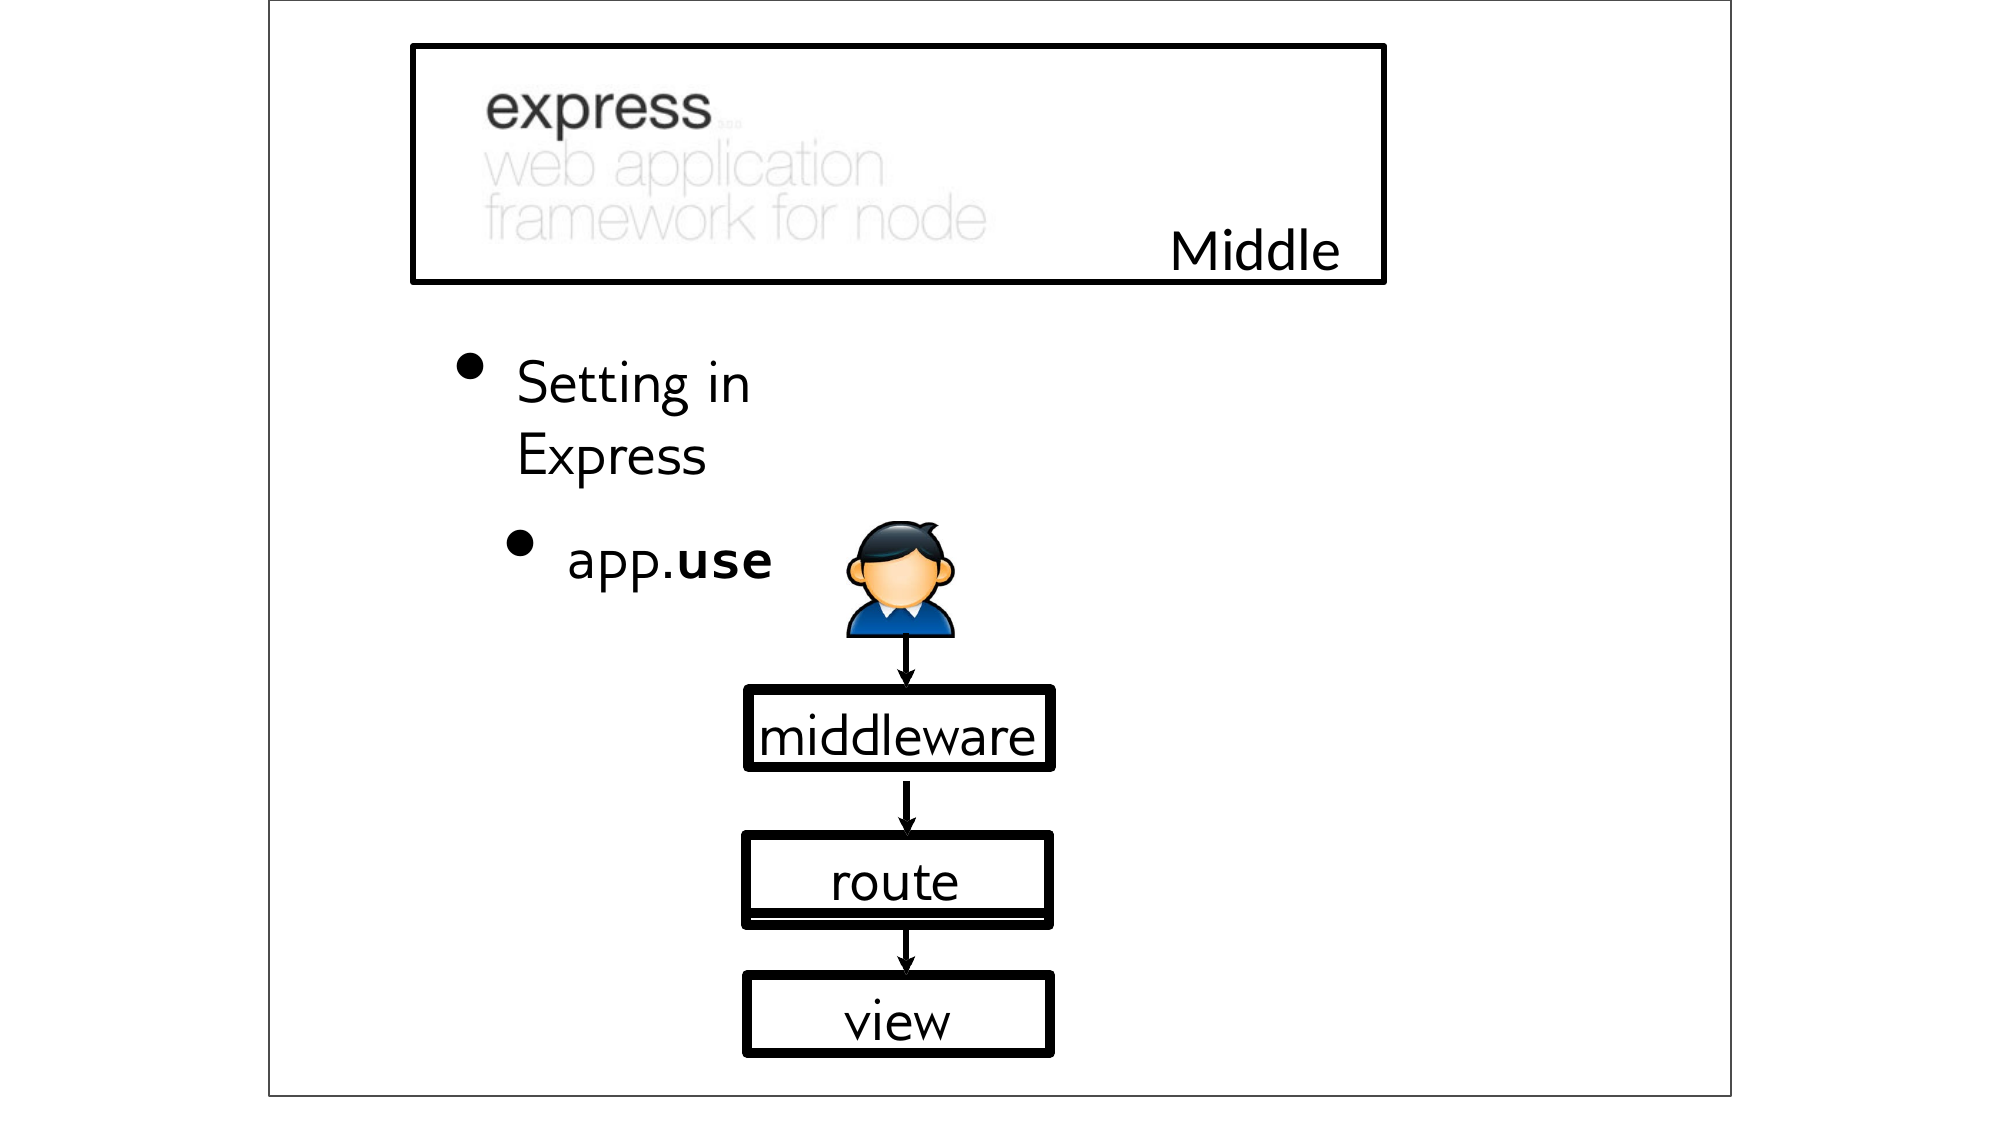

# Middle

Setting in Express
app.use

middleware

route

view